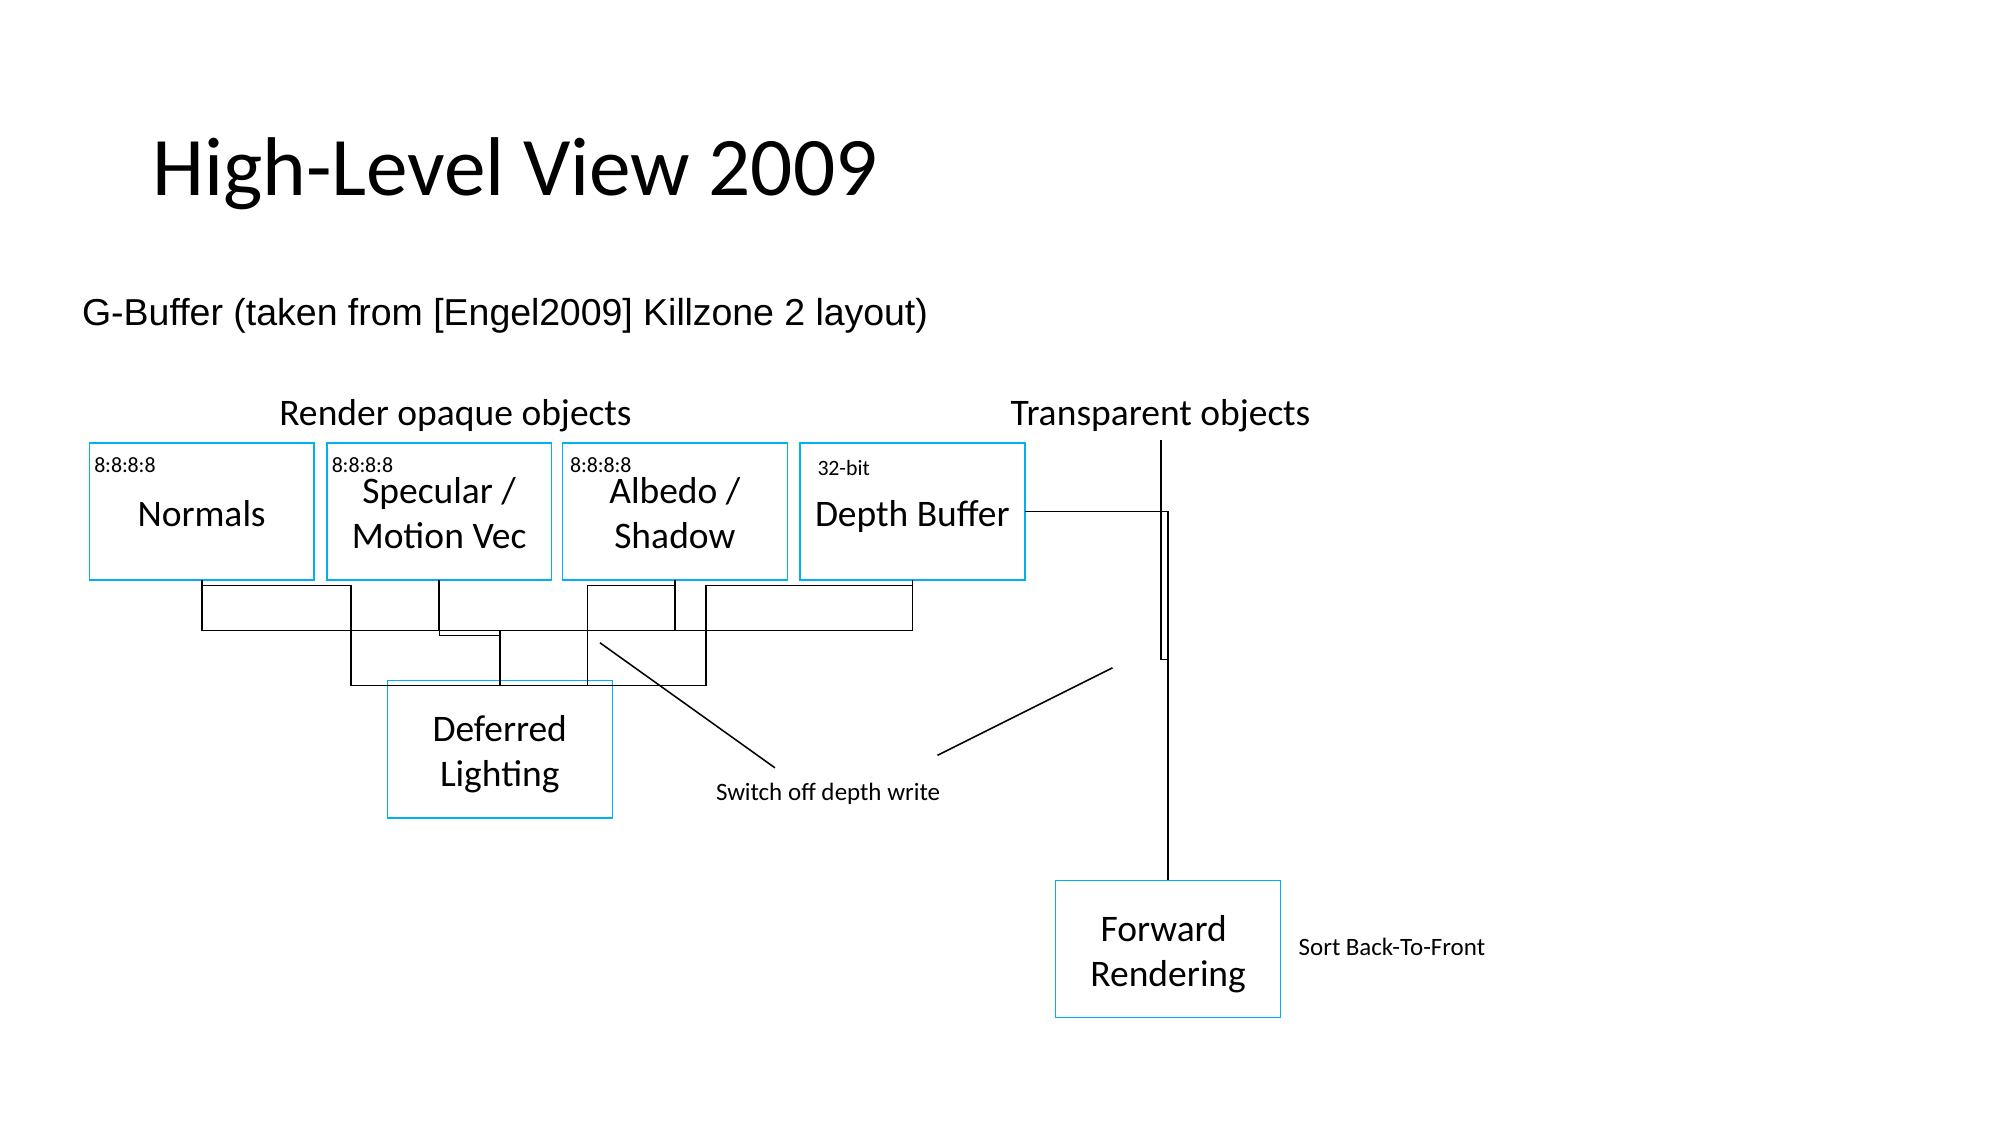

# High-Level View 2009
G-Buffer (taken from [Engel2009] Killzone 2 layout)
Render opaque objects
Transparent objects
8:8:8:8
8:8:8:8
8:8:8:8
Normals
Specular /
Motion Vec
Albedo /
Shadow
Depth Buffer
32-bit

Deferred
Lighting
Switch off depth write
Forward
Rendering
Sort Back-To-Front